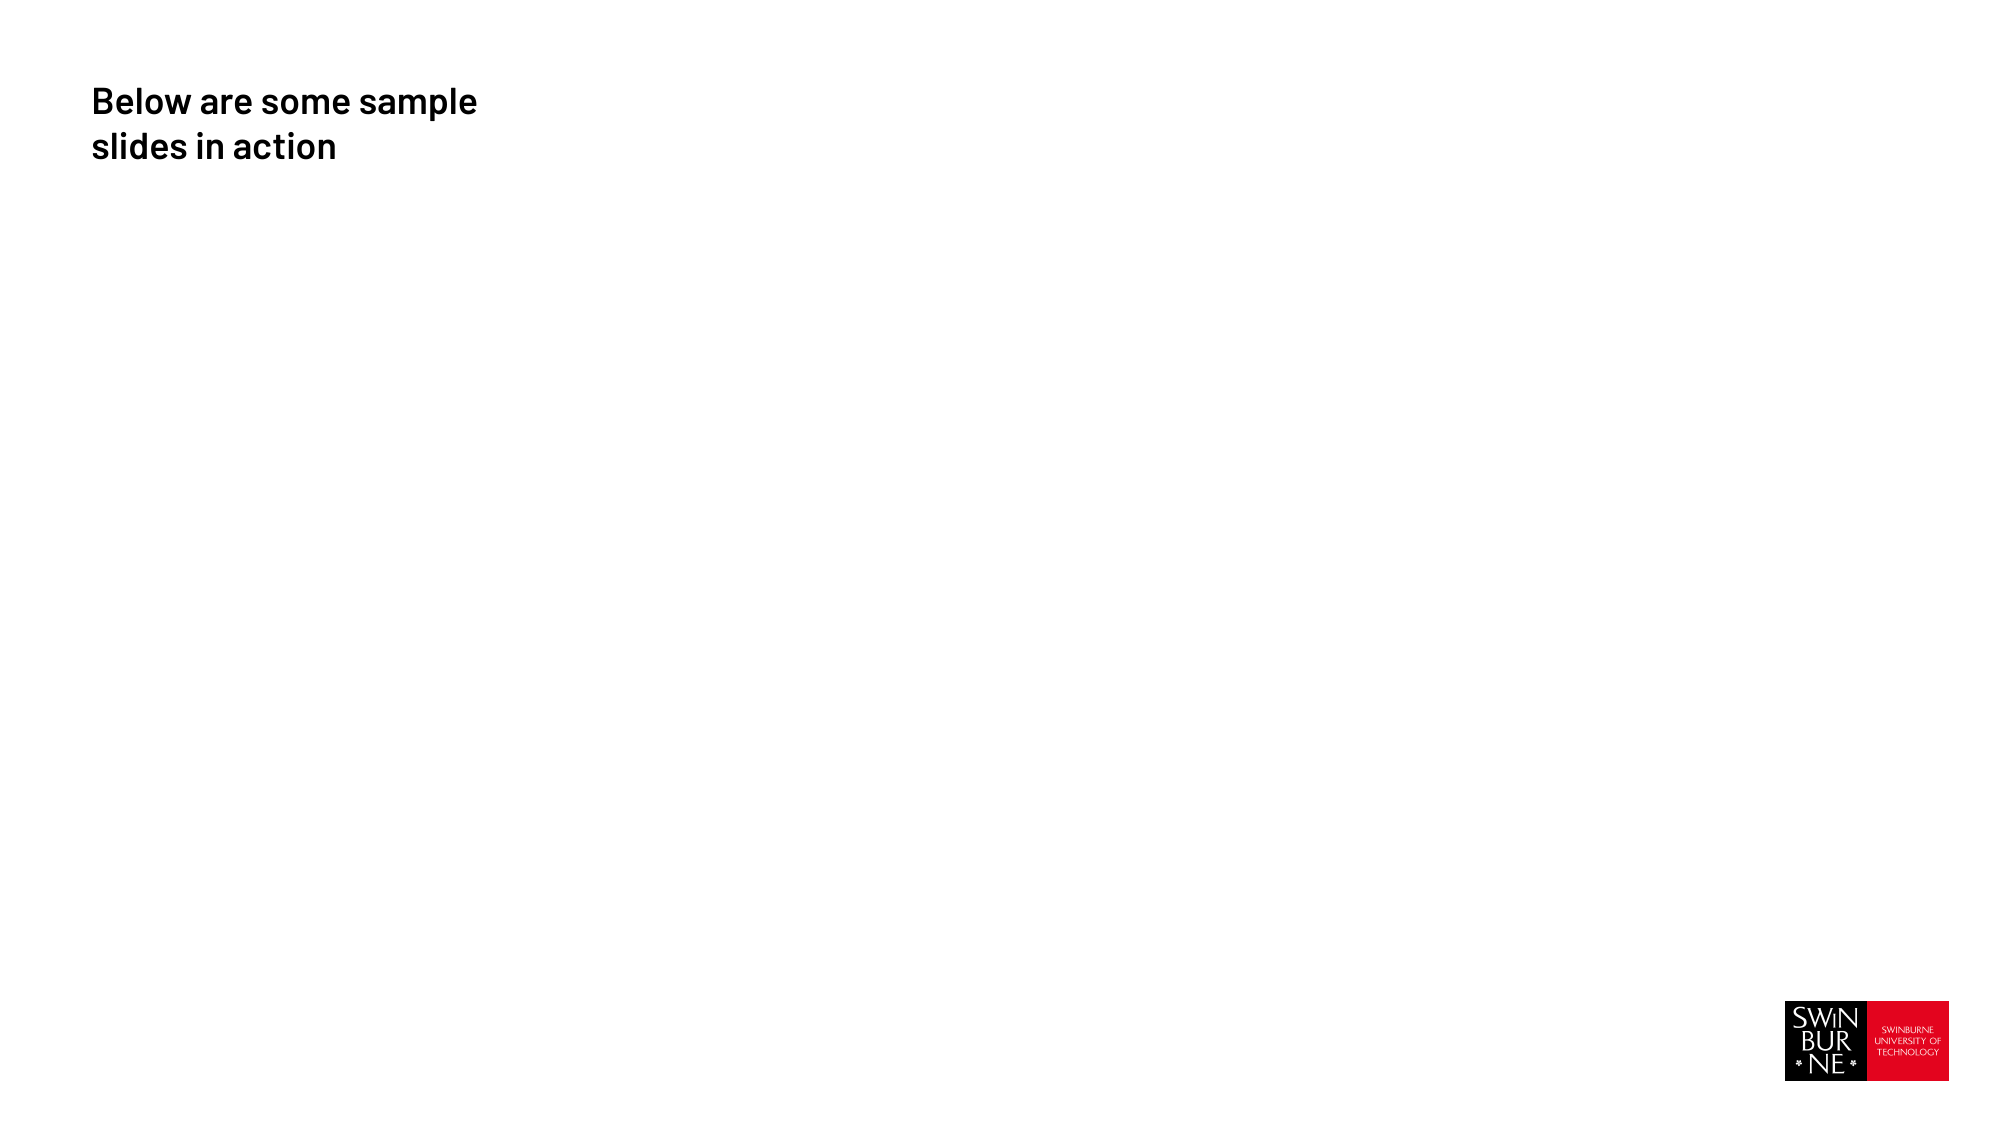

Below are some sample slides in action